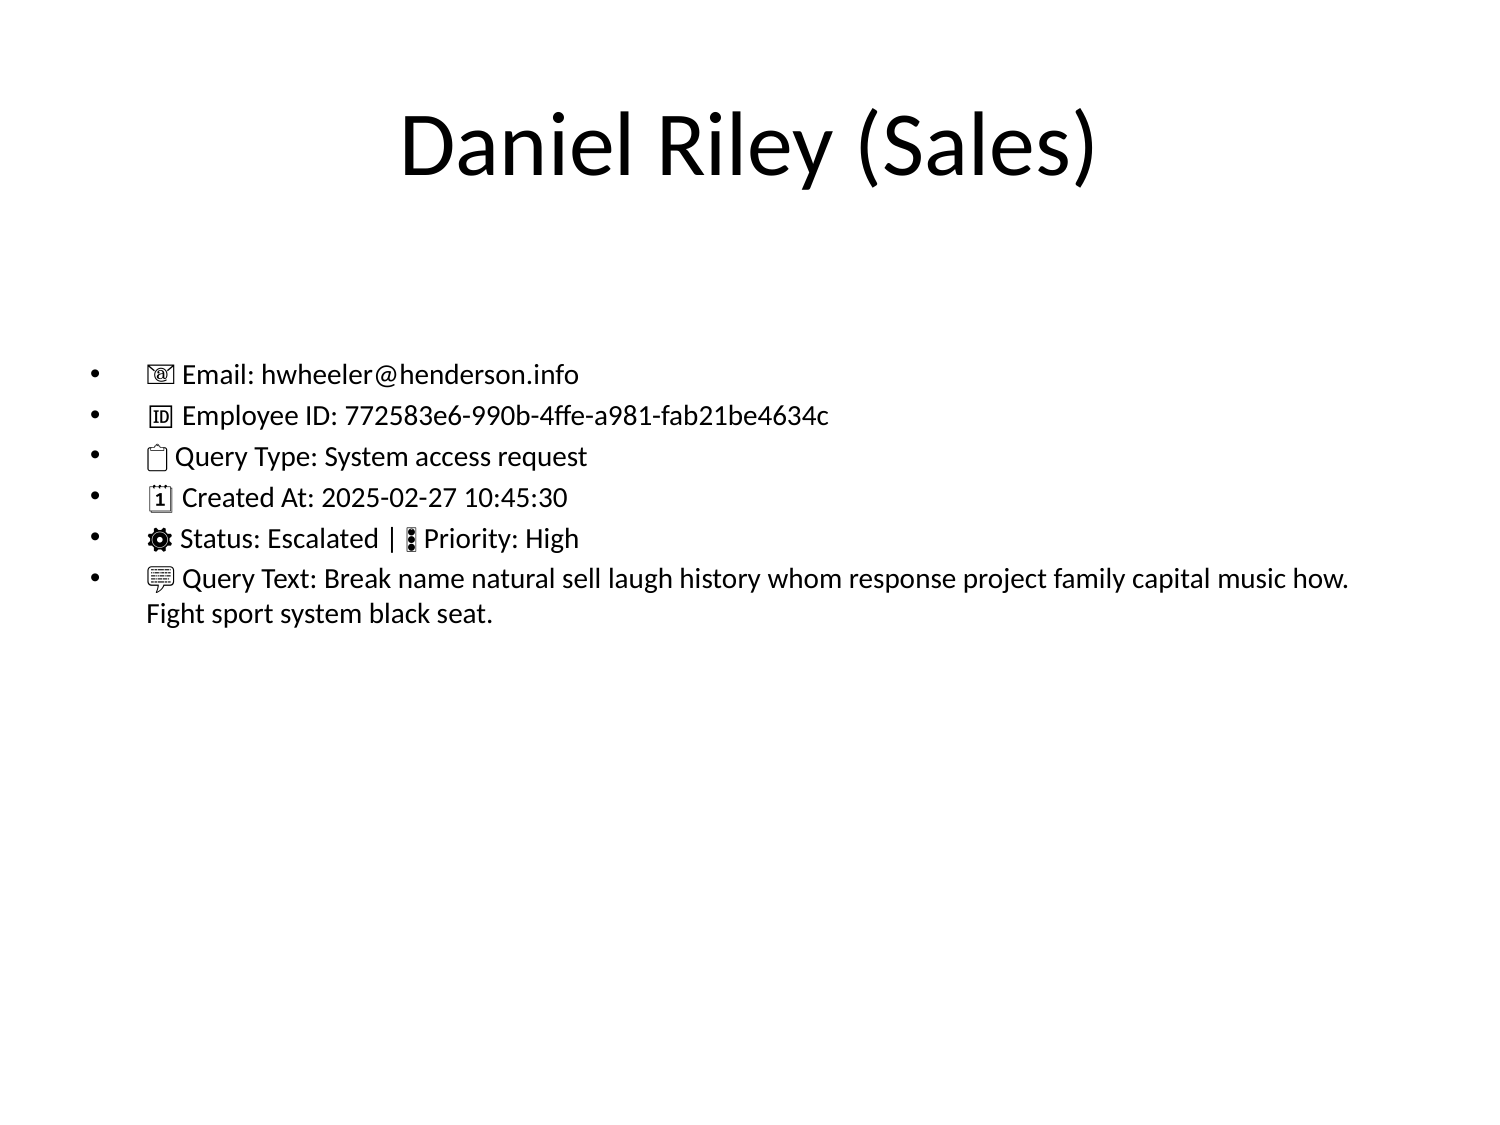

# Daniel Riley (Sales)

📧 Email: hwheeler@henderson.info
🆔 Employee ID: 772583e6-990b-4ffe-a981-fab21be4634c
📋 Query Type: System access request
🗓 Created At: 2025-02-27 10:45:30
⚙ Status: Escalated | 🚦 Priority: High
💬 Query Text: Break name natural sell laugh history whom response project family capital music how. Fight sport system black seat.